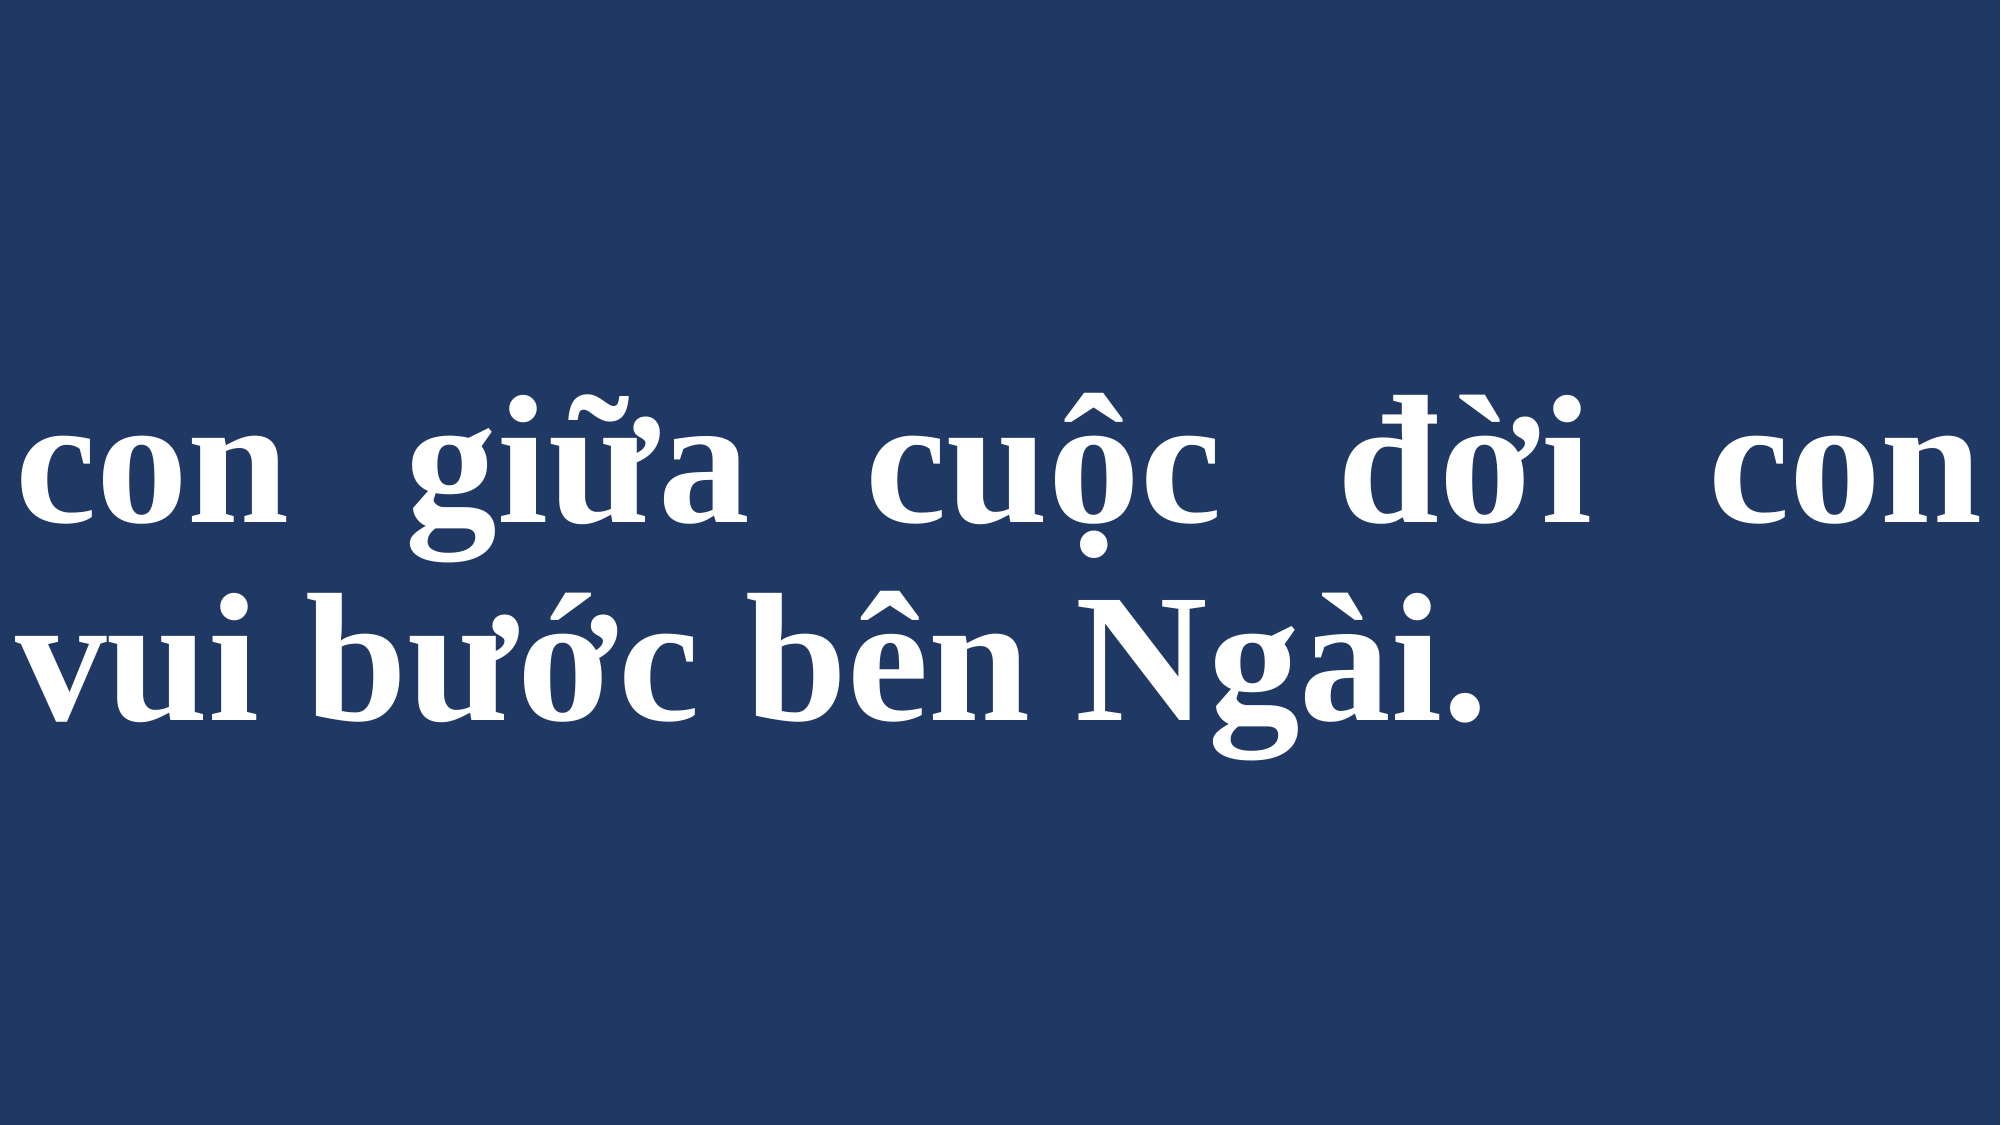

# con giữa cuộc đời con vui bước bên Ngài.